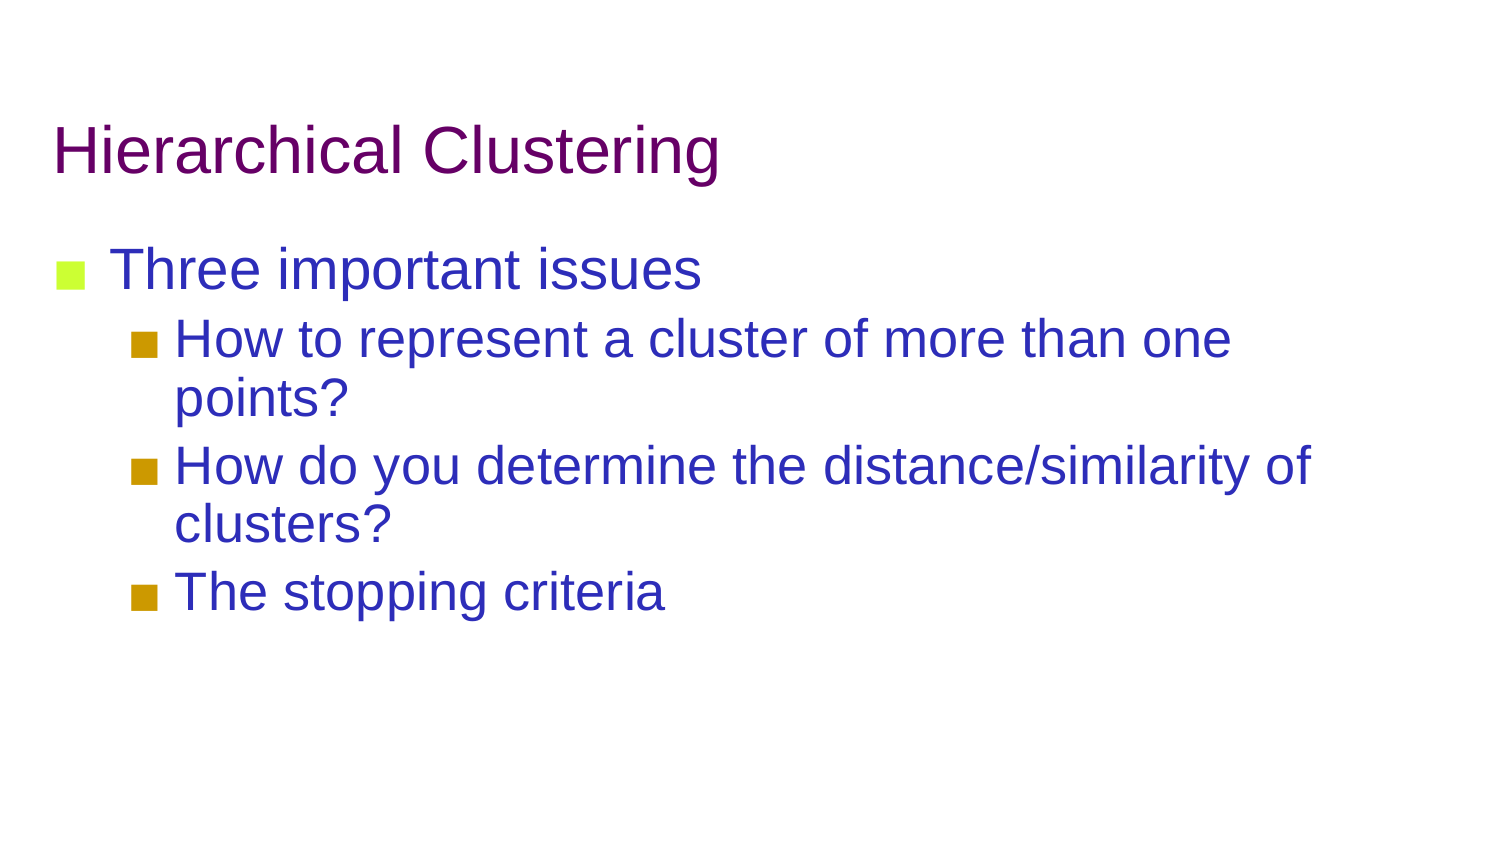

# Hierarchical Clustering
Three important issues
How to represent a cluster of more than one points?
How do you determine the distance/similarity of clusters?
The stopping criteria